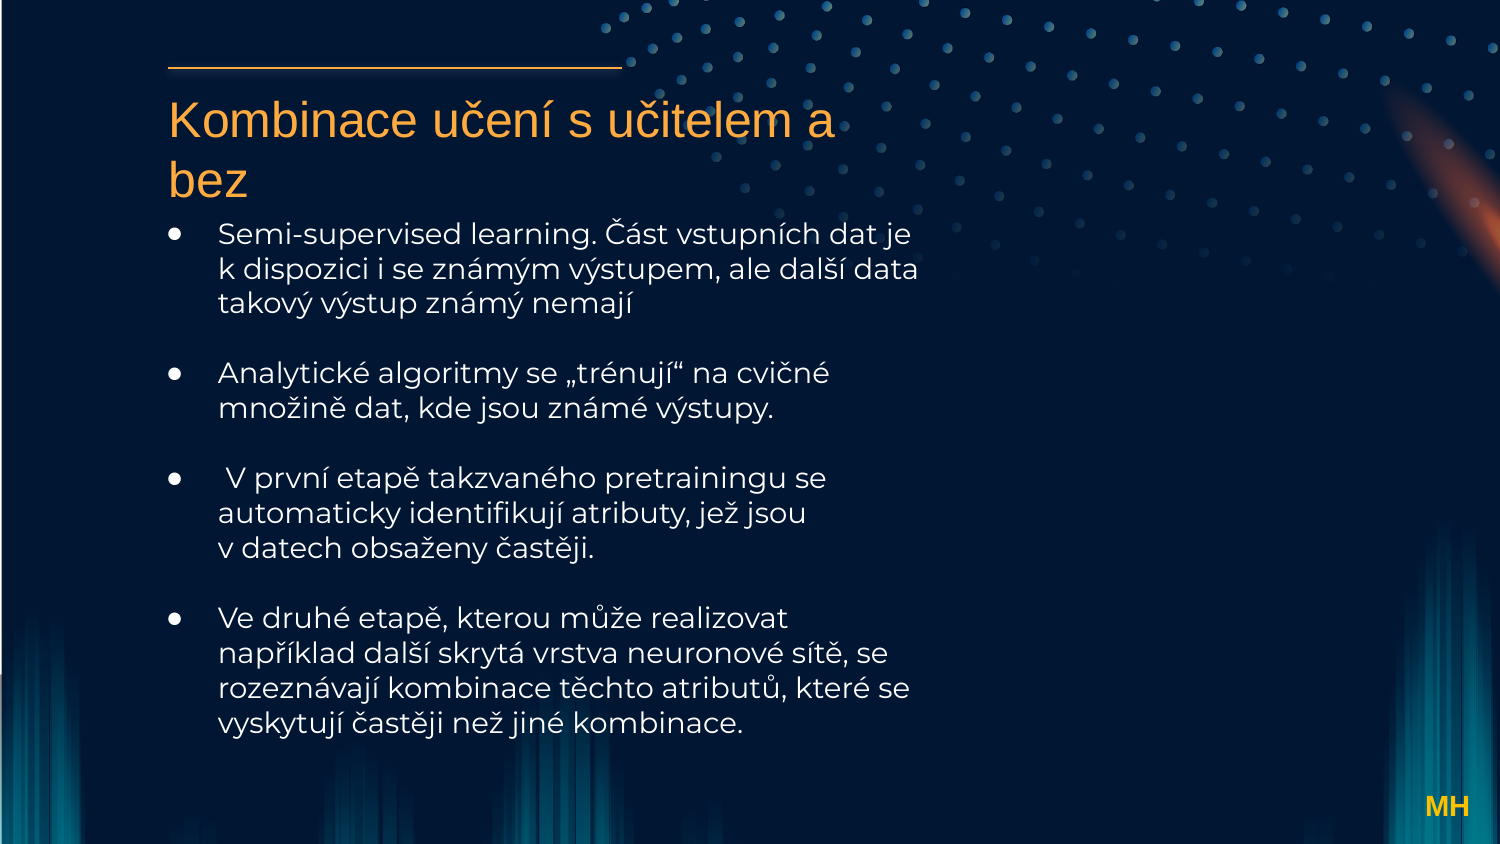

Kombinace učení s učitelem a bez

Semi-supervised learning. Část vstupních dat je k dispozici i se známým výstupem, ale další data takový výstup známý nemají

Analytické algoritmy se „trénují“ na cvičné množině dat, kde jsou známé výstupy.

 V první etapě takzvaného pretrainingu se automaticky identifikují atributy, jež jsou v datech obsaženy častěji.

Ve druhé etapě, kterou může realizovat například další skrytá vrstva neuronové sítě, se rozeznávají kombinace těchto atributů, které se vyskytují častěji než jiné kombinace.

MH